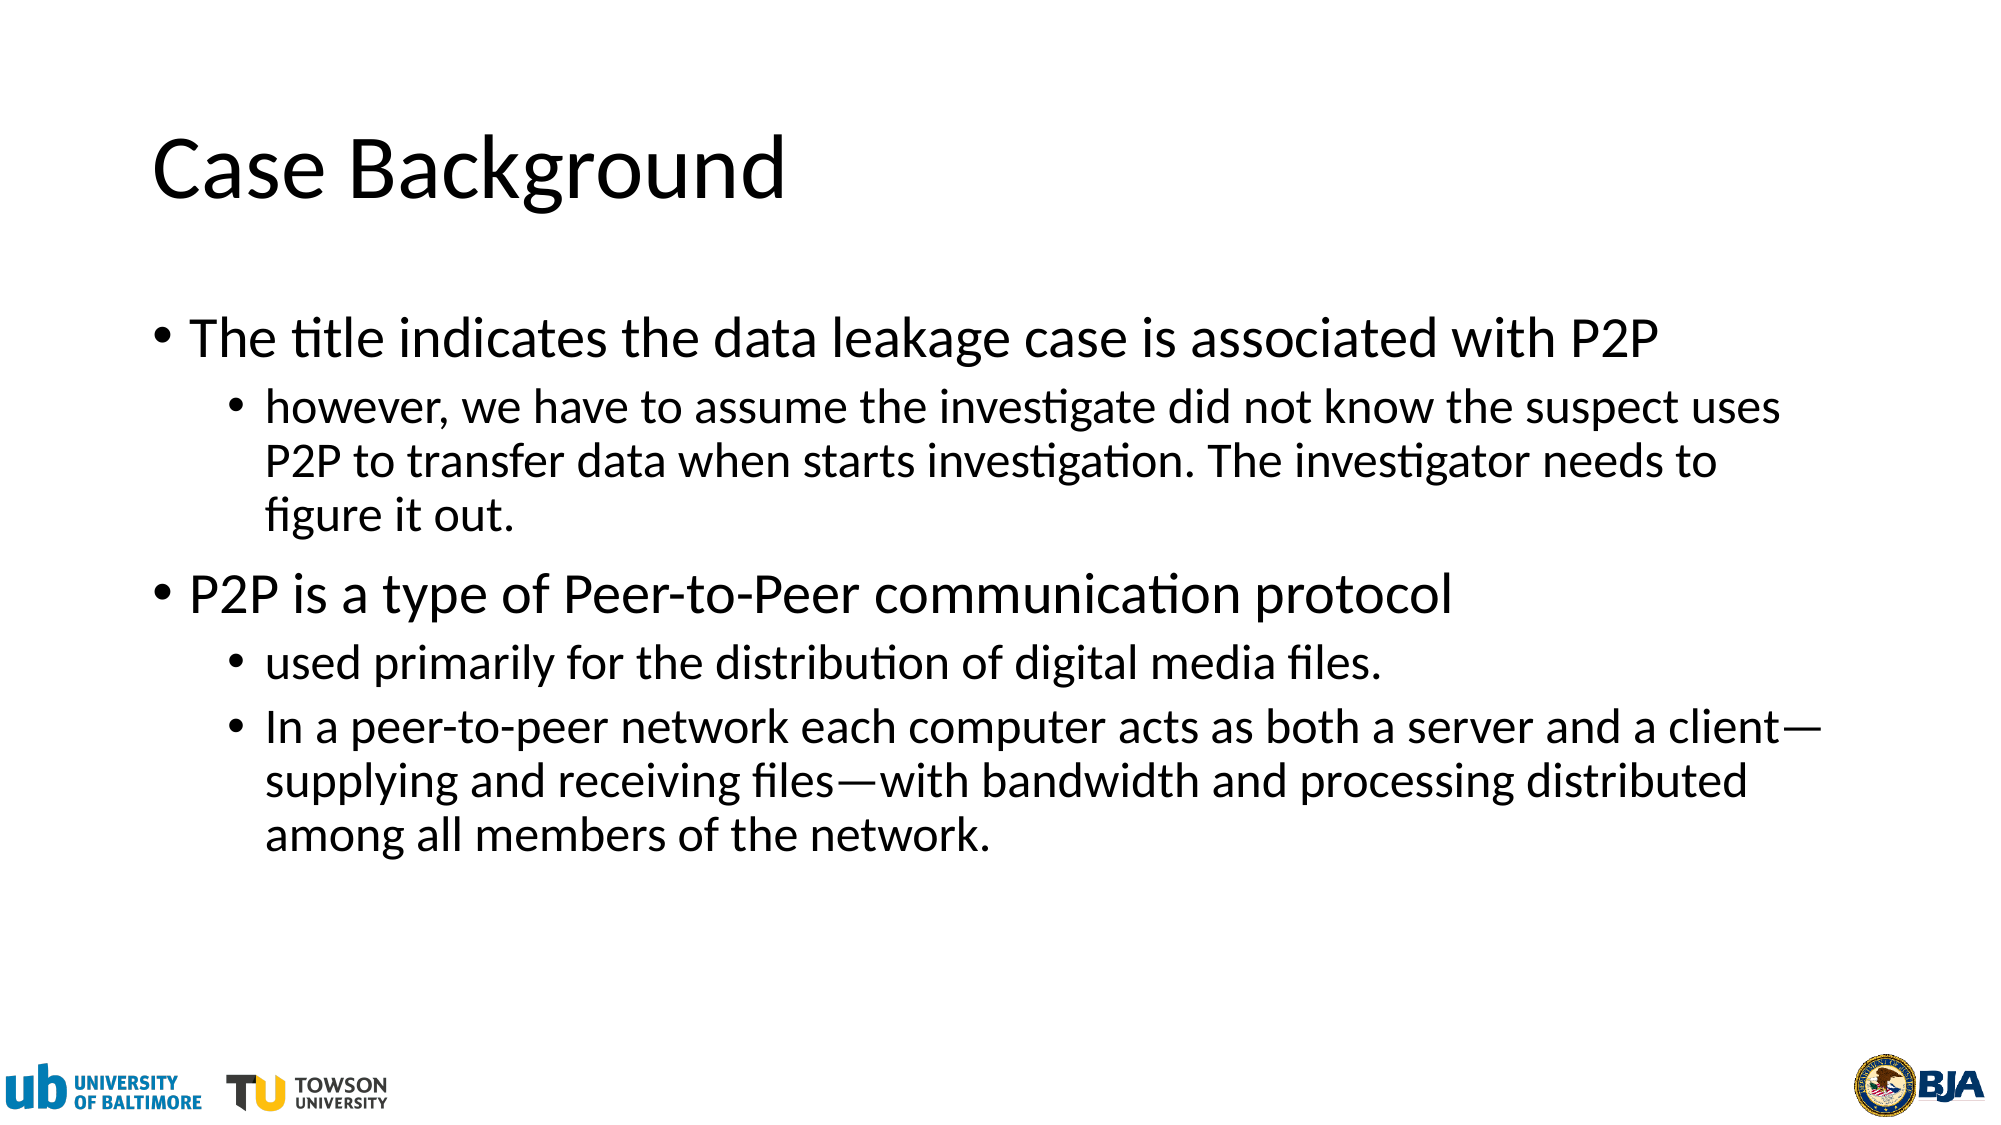

# Case Background
The title indicates the data leakage case is associated with P2P
however, we have to assume the investigate did not know the suspect uses P2P to transfer data when starts investigation. The investigator needs to figure it out.
P2P is a type of Peer-to-Peer communication protocol
used primarily for the distribution of digital media files.
In a peer-to-peer network each computer acts as both a server and a client—supplying and receiving files—with bandwidth and processing distributed among all members of the network.